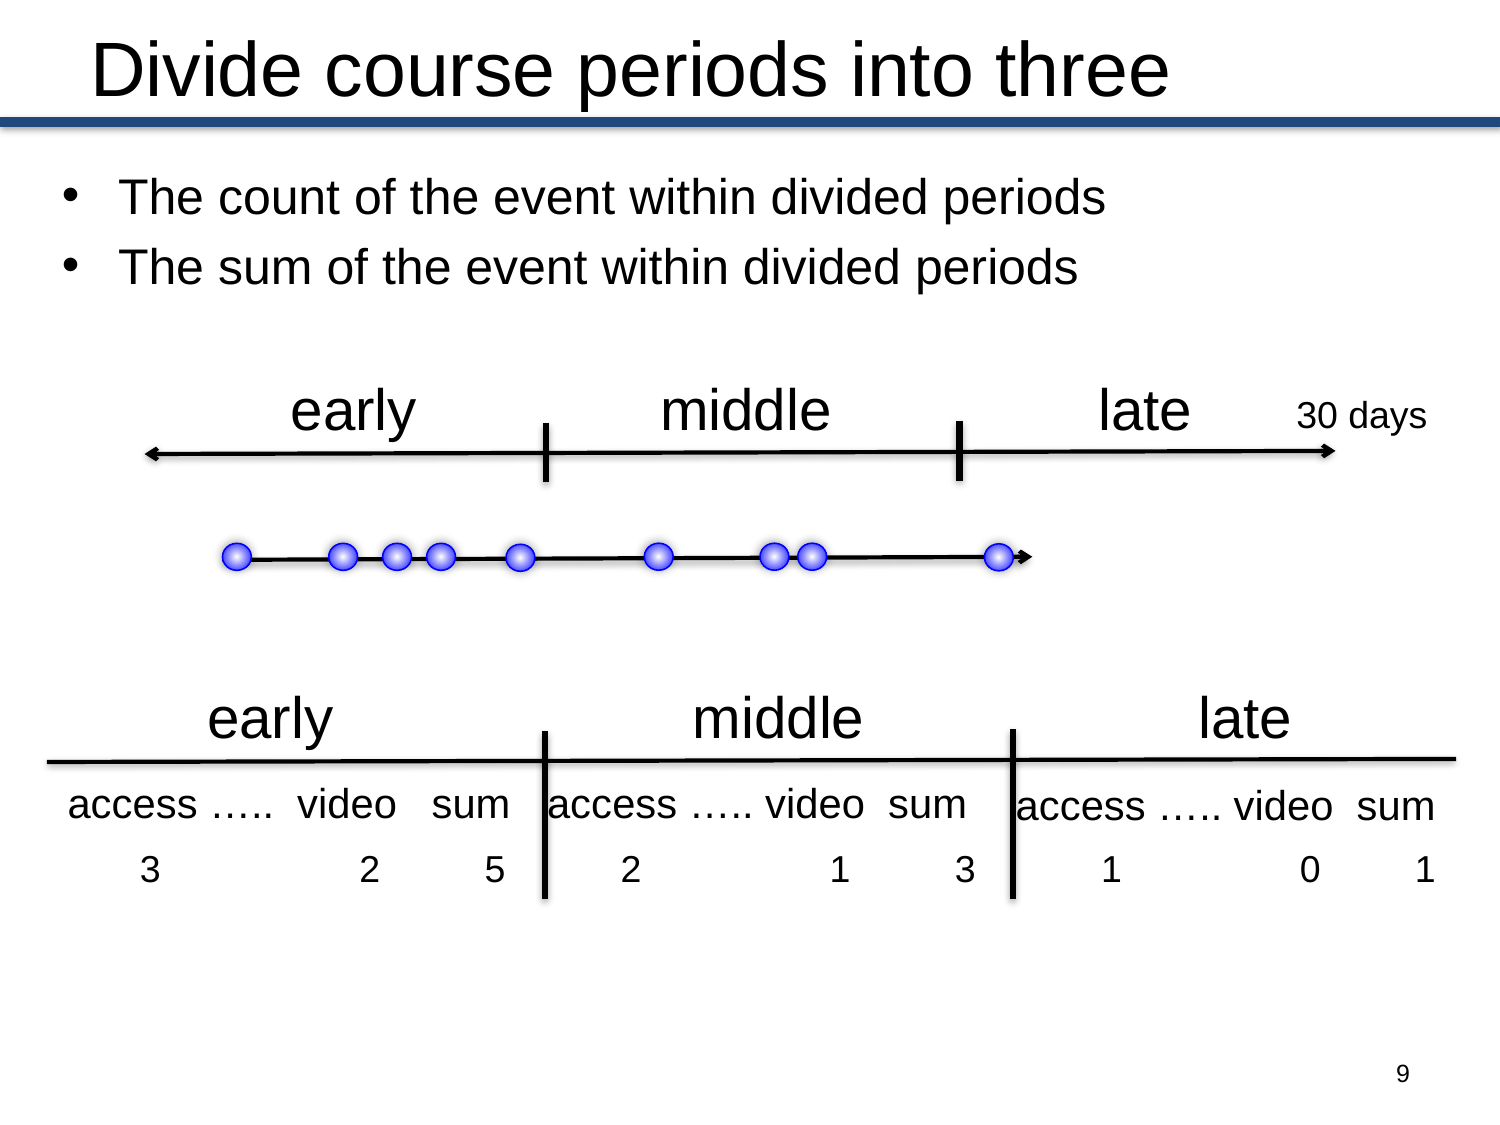

# Divide course periods into three
The count of the event within divided periods
The sum of the event within divided periods

early
middle
late
30 days

early
middle
late
access …..  video   sum
access ….. video  sum
access ….. video  sum
    3                   2          5           2                  1          3            1                 0         1
9